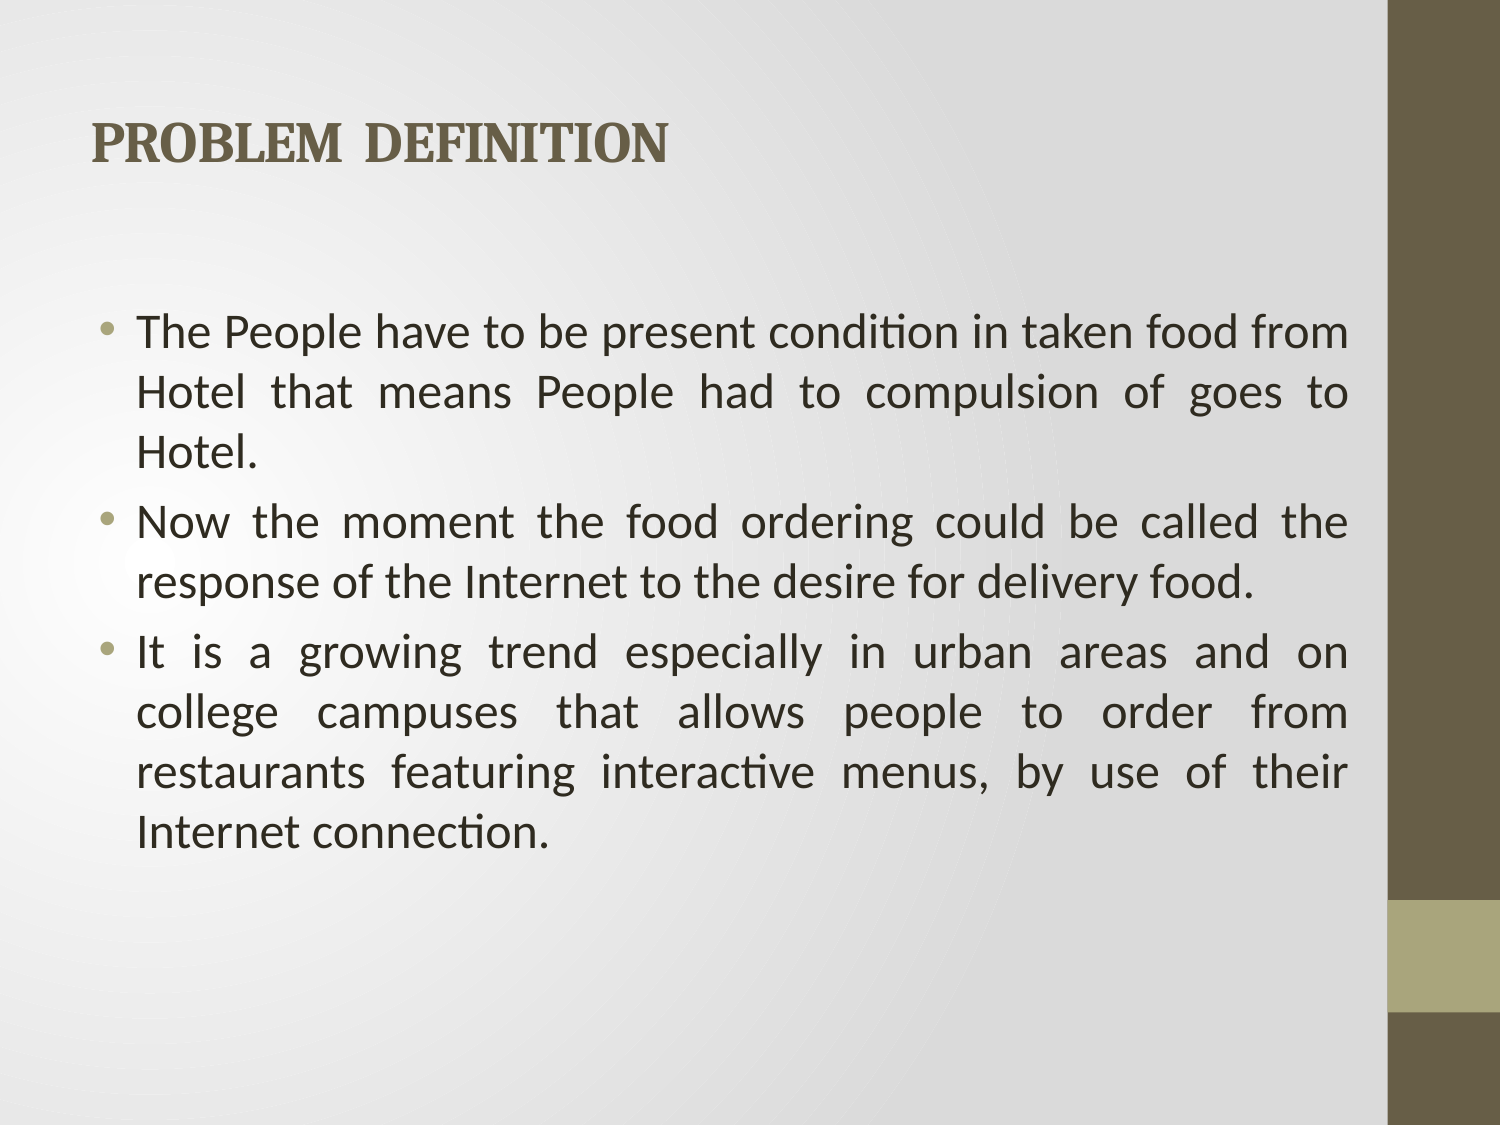

# PROBLEM  DEFINITION
The People have to be present condition in taken food from Hotel that means People had to compulsion of goes to Hotel.
Now the moment the food ordering could be called the response of the Internet to the desire for delivery food.
It is a growing trend especially in urban areas and on college campuses that allows people to order from restaurants featuring interactive menus, by use of their Internet connection.